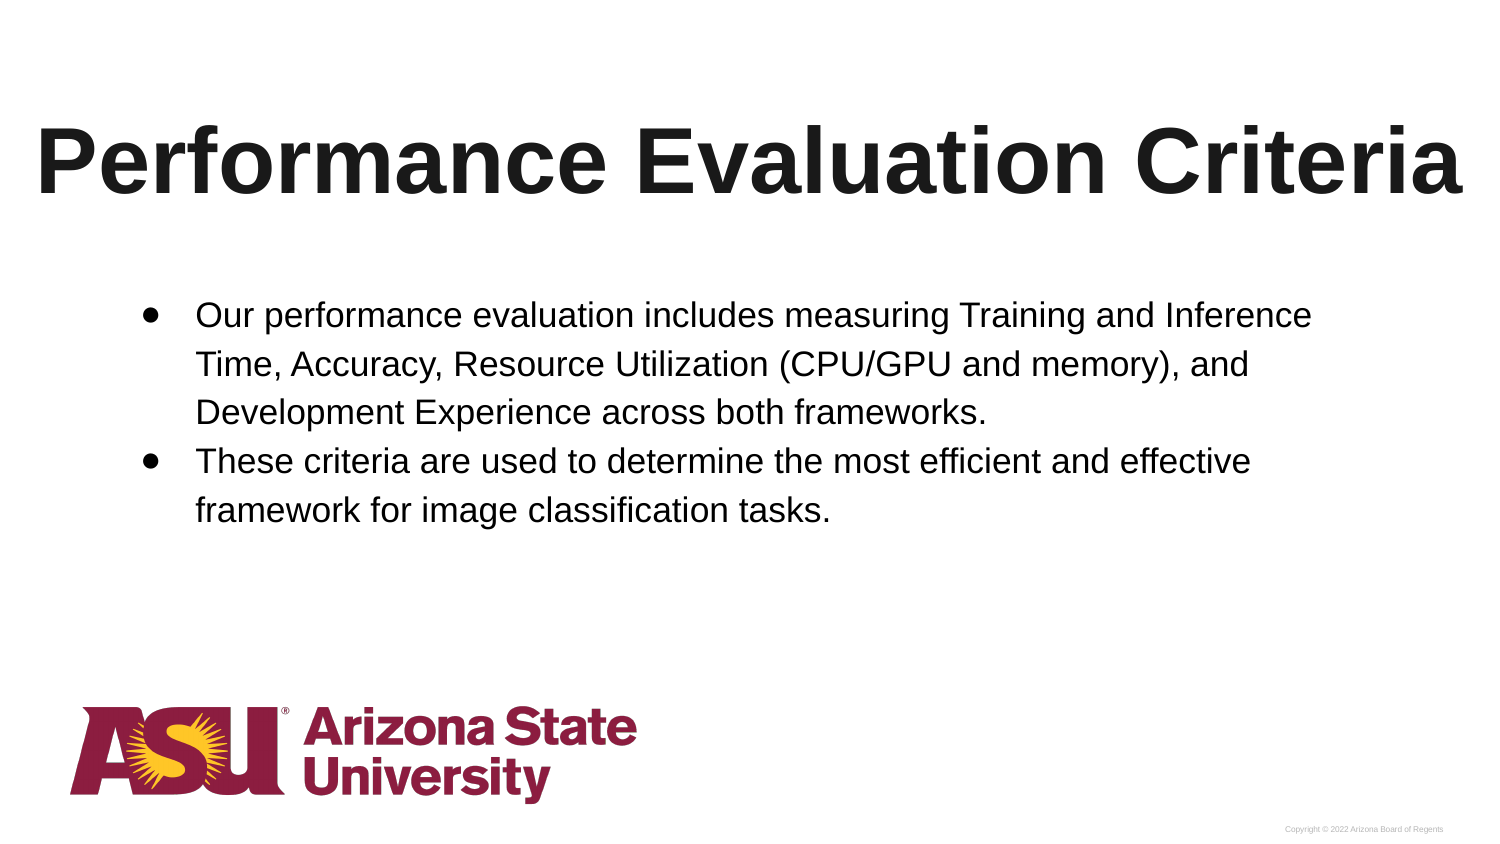

# Performance Evaluation Criteria
Our performance evaluation includes measuring Training and Inference Time, Accuracy, Resource Utilization (CPU/GPU and memory), and Development Experience across both frameworks.
These criteria are used to determine the most efficient and effective framework for image classification tasks.